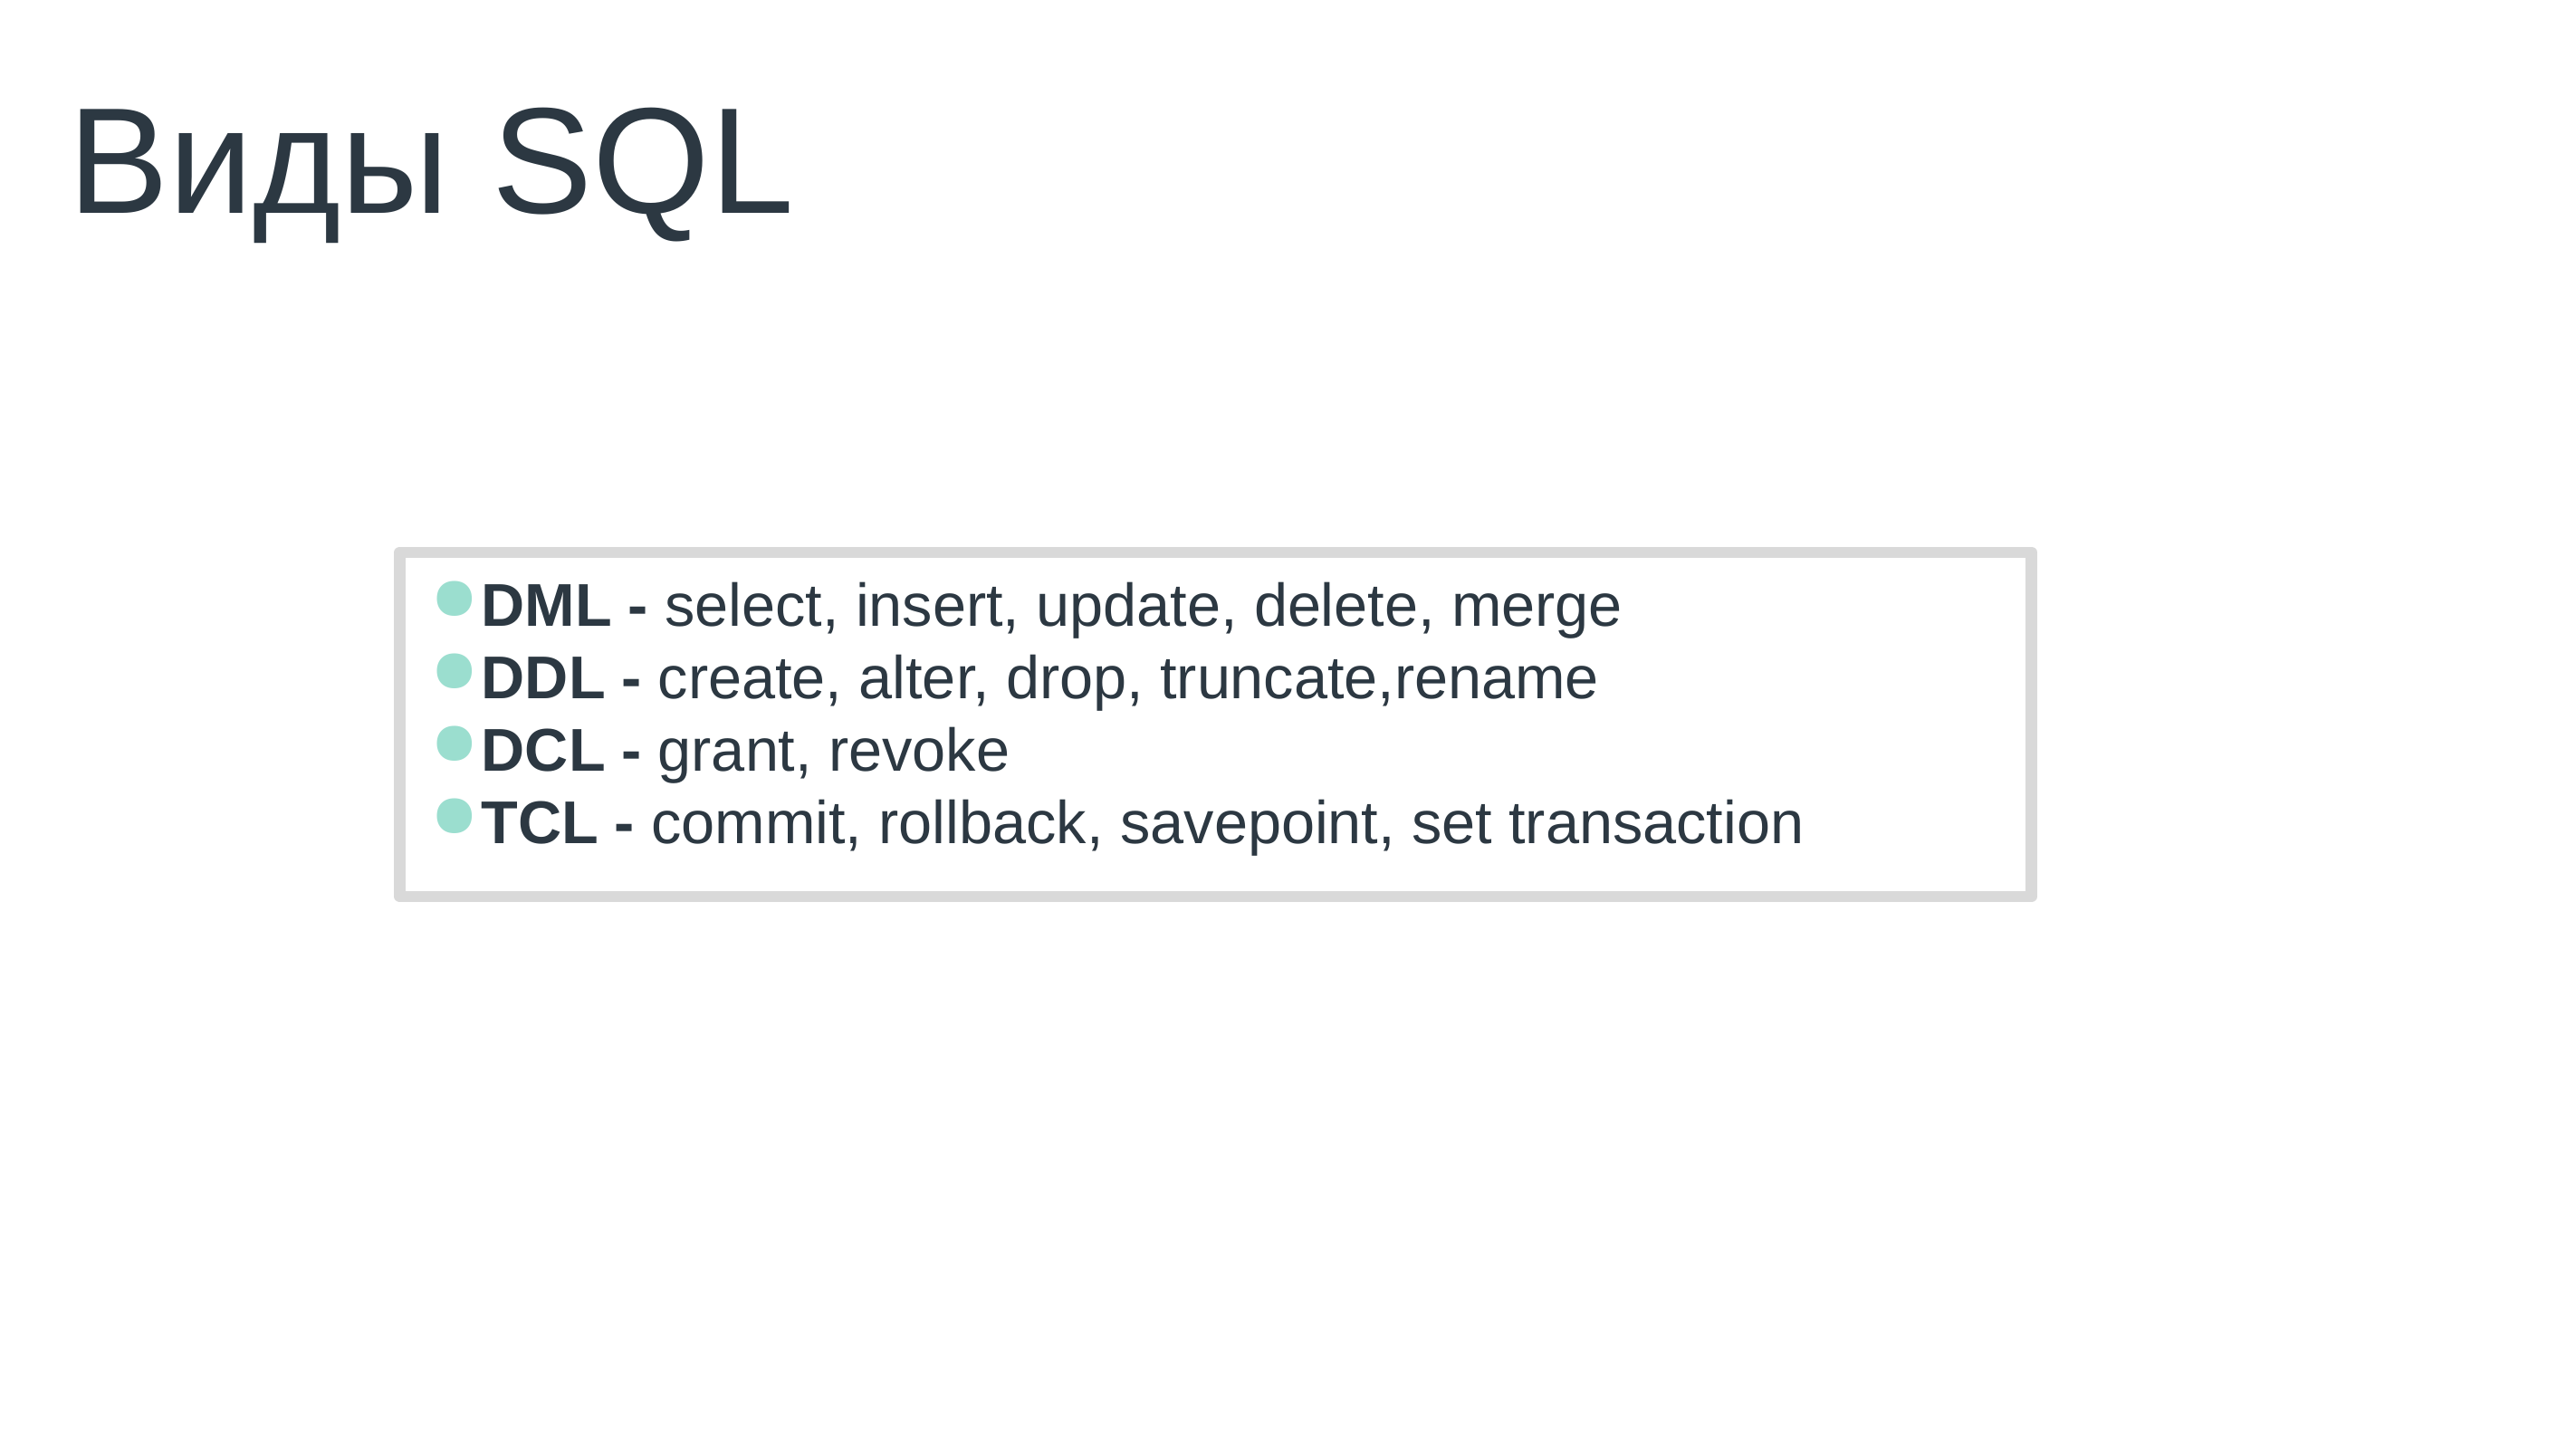

Виды SQL

DML - select, insert, update, delete, merge
DDL - create, alter, drop, truncate,rename
DCL - grant, revoke
TCL - commit, rollback, savepoint, set transaction